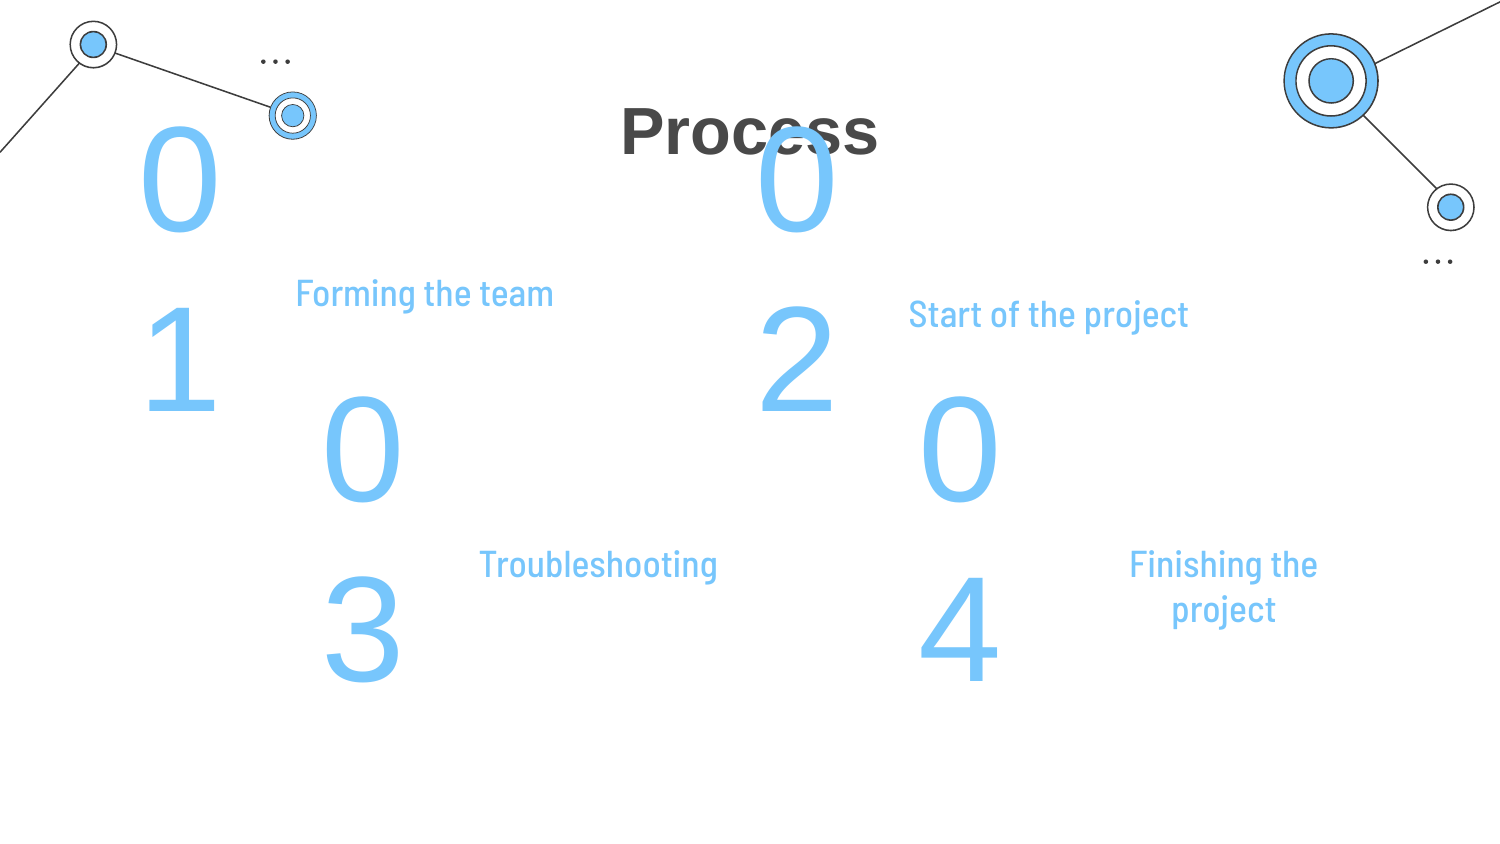

# Process
Forming the team
Start of the project
01
02
Troubleshooting
Finishing the project
03
04